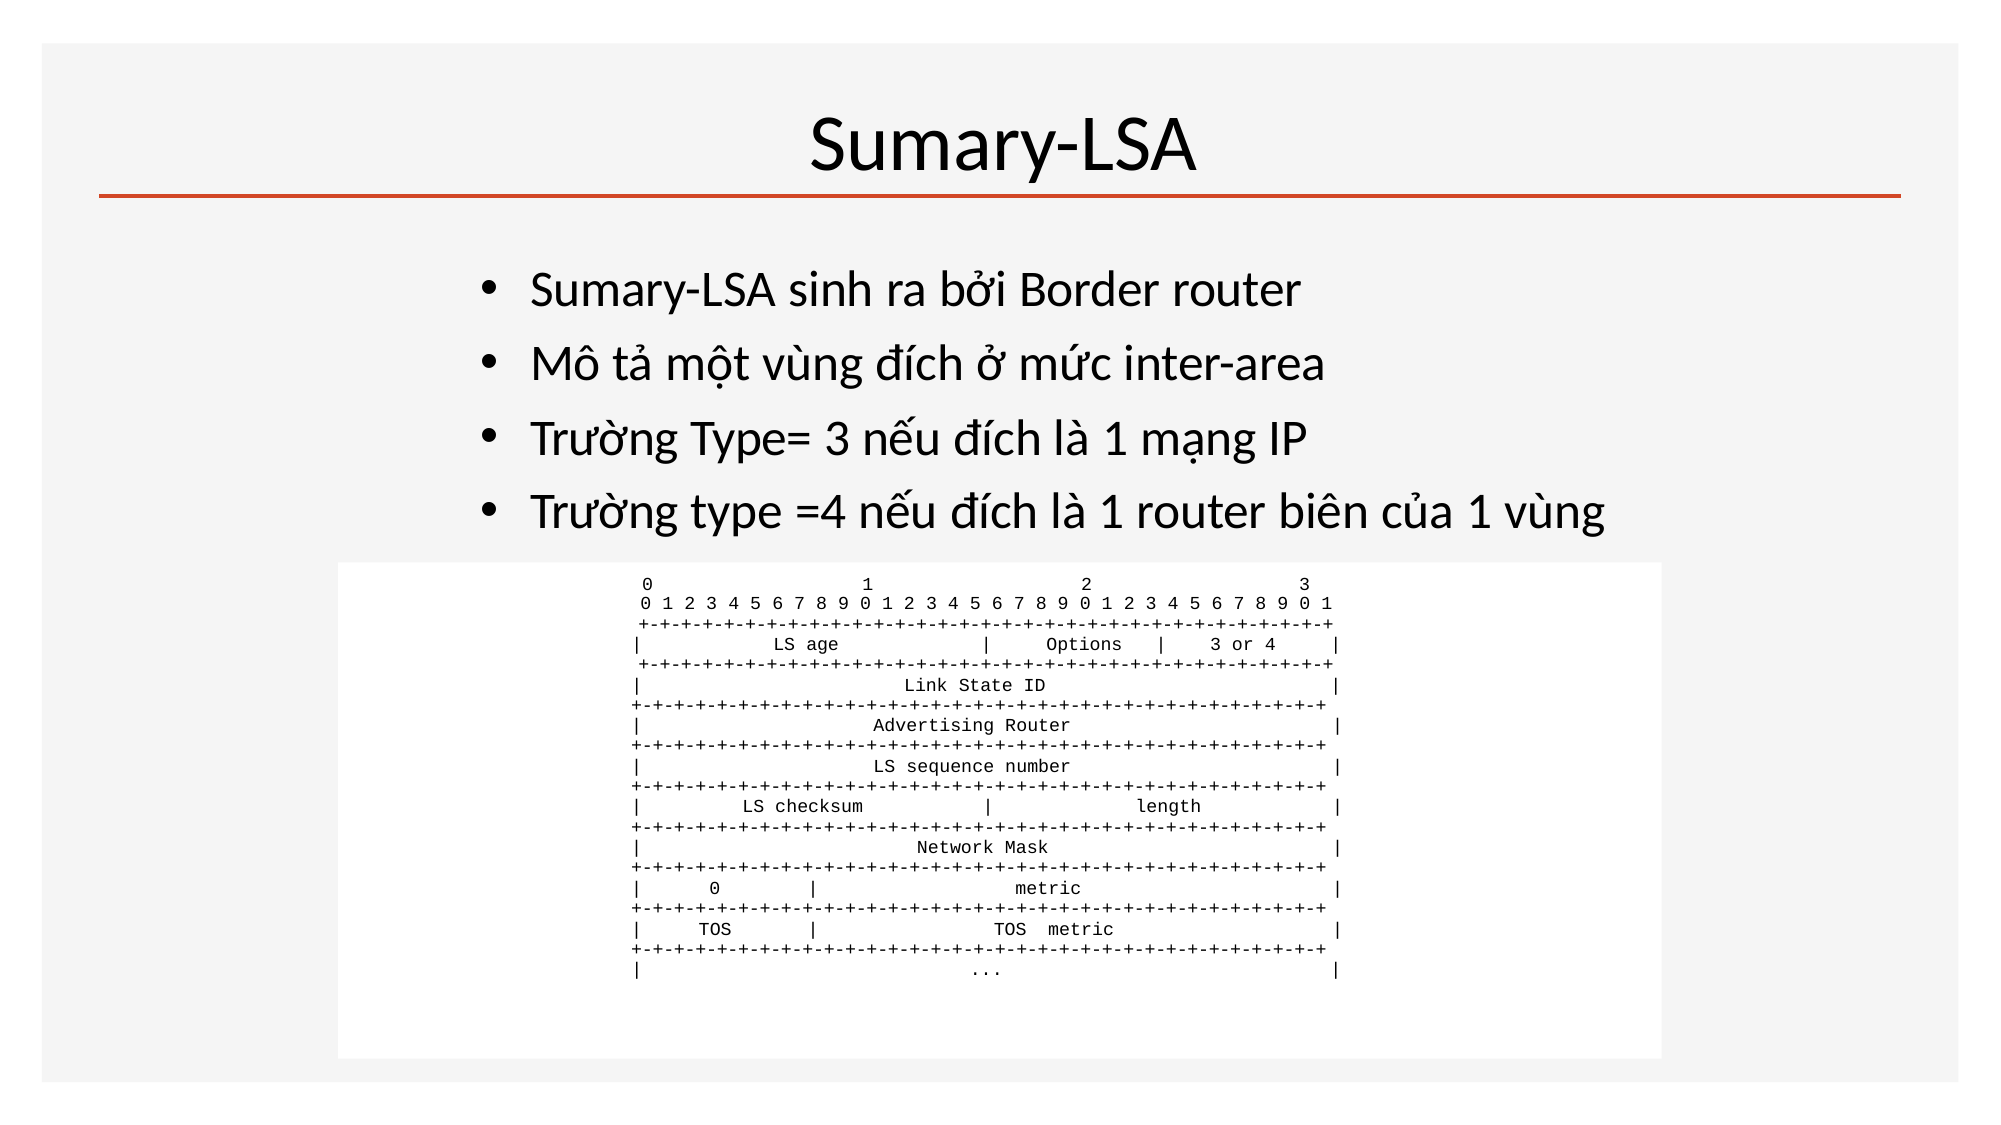

# Sumary-LSA
Sumary-LSA sinh ra bởi Border router
Mô tả một vùng đích ở mức inter-area
Trường Type= 3 nếu đích là 1 mạng IP
Trường type =4 nếu đích là 1 router biên của 1 vùng

0	1	2	3
0 1 2 3 4 5 6 7 8 9 0 1 2 3 4 5 6 7 8 9 0 1 2 3 4 5 6 7 8 9 0 1
+-+-+-+-+-+-+-+-+-+-+-+-+-+-+-+-+-+-+-+-+-+-+-+-+-+-+-+-+-+-+-+-+
|	LS age	|	Options	|	3 or 4	|
+-+-+-+-+-+-+-+-+-+-+-+-+-+-+-+-+-+-+-+-+-+-+-+-+-+-+-+-+-+-+-+-+
|	Link State ID	|
+-+-+-+-+-+-+-+-+-+-+-+-+-+-+-+-+-+-+-+-+-+-+-+-+-+-+-+-+-+-+-+-+
|	Advertising Router	|
+-+-+-+-+-+-+-+-+-+-+-+-+-+-+-+-+-+-+-+-+-+-+-+-+-+-+-+-+-+-+-+-+
|	LS sequence number	|
+-+-+-+-+-+-+-+-+-+-+-+-+-+-+-+-+-+-+-+-+-+-+-+-+-+-+-+-+-+-+-+-+
|	LS checksum	|	length	|
+-+-+-+-+-+-+-+-+-+-+-+-+-+-+-+-+-+-+-+-+-+-+-+-+-+-+-+-+-+-+-+-+
|	Network Mask	|
+-+-+-+-+-+-+-+-+-+-+-+-+-+-+-+-+-+-+-+-+-+-+-+-+-+-+-+-+-+-+-+-+
|	0	|	metric	|
+-+-+-+-+-+-+-+-+-+-+-+-+-+-+-+-+-+-+-+-+-+-+-+-+-+-+-+-+-+-+-+-+
|	TOS	|	TOS	metric	|
+-+-+-+-+-+-+-+-+-+-+-+-+-+-+-+-+-+-+-+-+-+-+-+-+-+-+-+-+-+-+-+-+
|
...
|